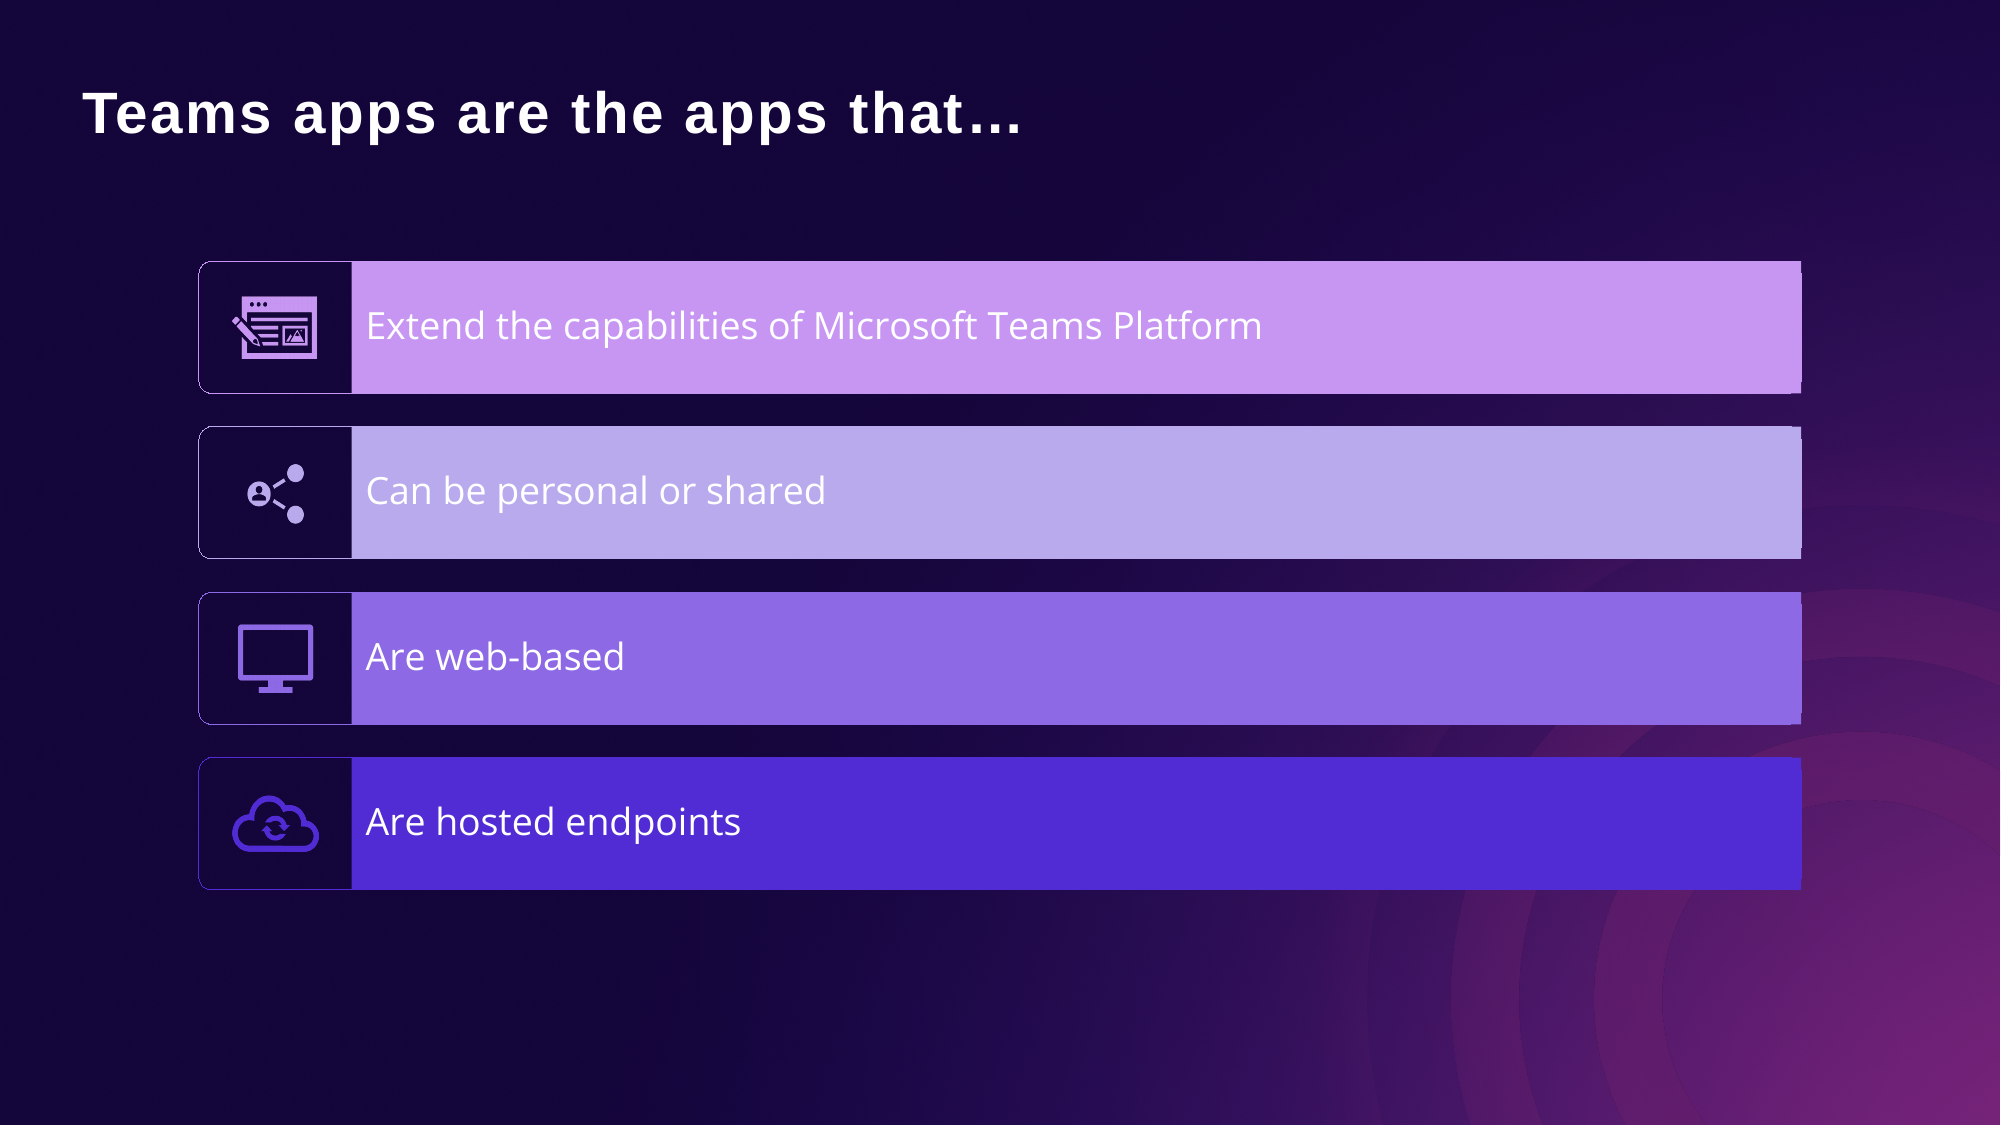

# Teams apps are the apps that…
Extend the capabilities of Microsoft Teams Platform
Can be personal or shared
Are web-based
Are hosted endpoints